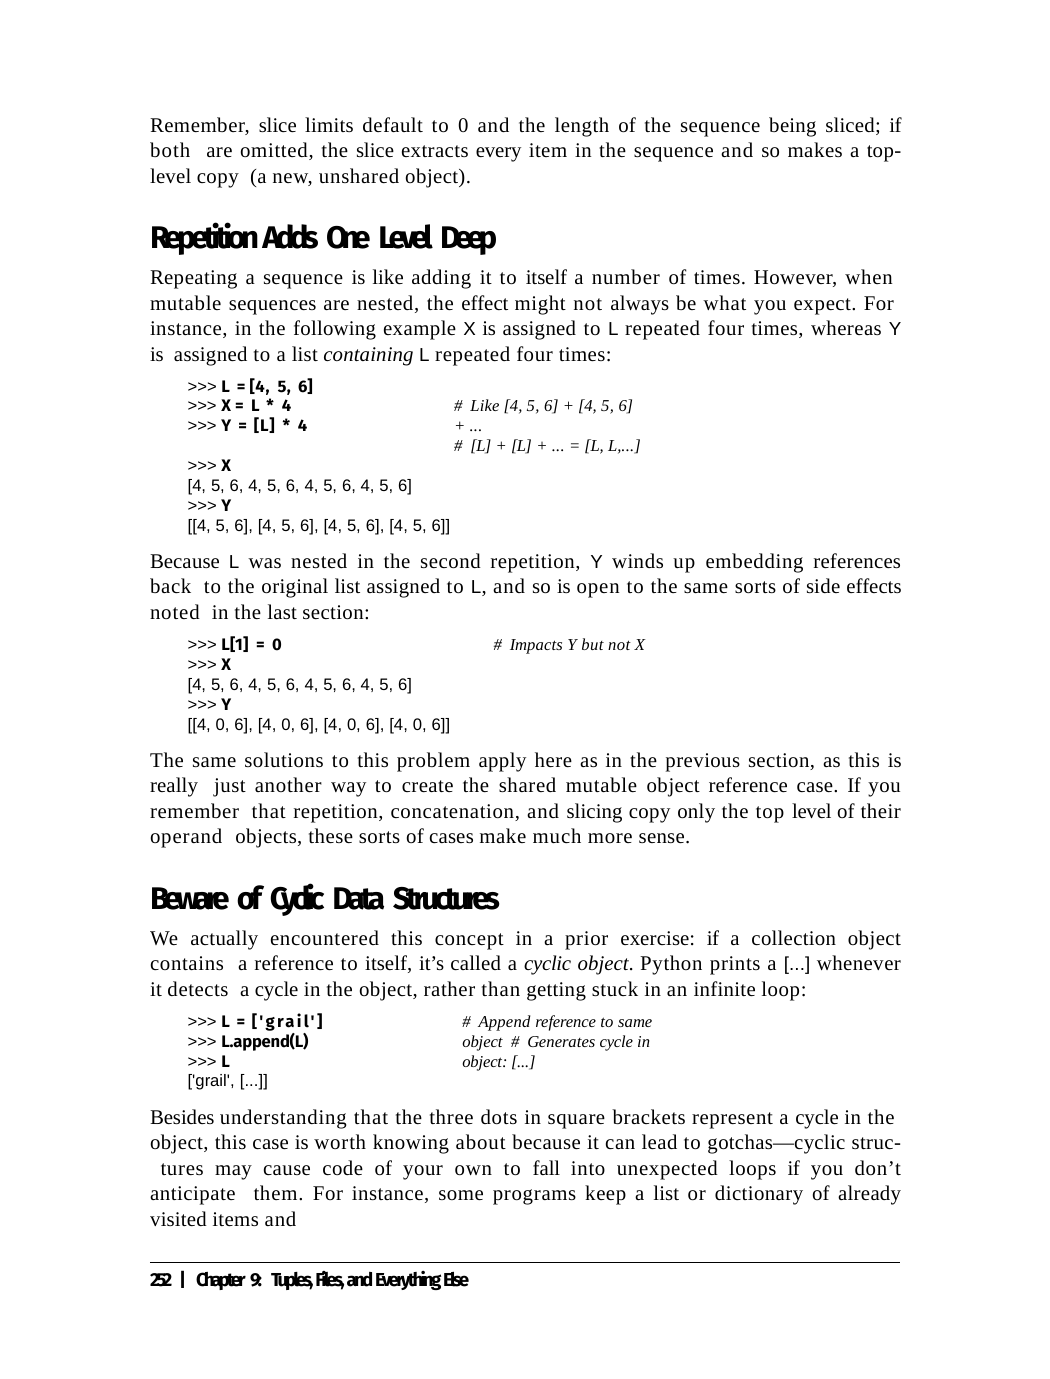

Remember, slice limits default to 0 and the length of the sequence being sliced; if both  are omitted, the slice extracts every item in the sequence and so makes a top-level copy  (a new, unshared object).

Repetition Adds One Level Deep
Repeating a sequence is like adding it to itself a number of times. However, when  mutable sequences are nested, the effect might not always be what you expect. For  instance, in the following example X is assigned to L repeated four times, whereas Y is  assigned to a list containing L repeated four times:
>>> L = [4, 5, 6]
>>> X = L * 4
>>> Y = [L] * 4
# Like [4, 5, 6] + [4, 5, 6] + ...
# [L] + [L] + ... = [L, L,...]
>>> X
[4, 5, 6, 4, 5, 6, 4, 5, 6, 4, 5, 6]
>>> Y
[[4, 5, 6], [4, 5, 6], [4, 5, 6], [4, 5, 6]]
Because L was nested in the second repetition, Y winds up embedding references back  to the original list assigned to L, and so is open to the same sorts of side effects noted  in the last section:
>>> L[1] = 0	# Impacts Y but not X
>>> X
[4, 5, 6, 4, 5, 6, 4, 5, 6, 4, 5, 6]
>>> Y
[[4, 0, 6], [4, 0, 6], [4, 0, 6], [4, 0, 6]]
The same solutions to this problem apply here as in the previous section, as this is really  just another way to create the shared mutable object reference case. If you remember  that repetition, concatenation, and slicing copy only the top level of their operand  objects, these sorts of cases make much more sense.

Beware of Cyclic Data Structures
We actually encountered this concept in a prior exercise: if a collection object contains  a reference to itself, it’s called a cyclic object. Python prints a [...] whenever it detects  a cycle in the object, rather than getting stuck in an infinite loop:
>>> L = ['grail']
>>> L.append(L)
>>> L
['grail', [...]]
# Append reference to same object  # Generates cycle in object: [...]
Besides understanding that the three dots in square brackets represent a cycle in the  object, this case is worth knowing about because it can lead to gotchas—cyclic struc-  tures may cause code of your own to fall into unexpected loops if you don’t anticipate  them. For instance, some programs keep a list or dictionary of already visited items and

252  |  Chapter 9:  Tuples, Files, and Everything Else